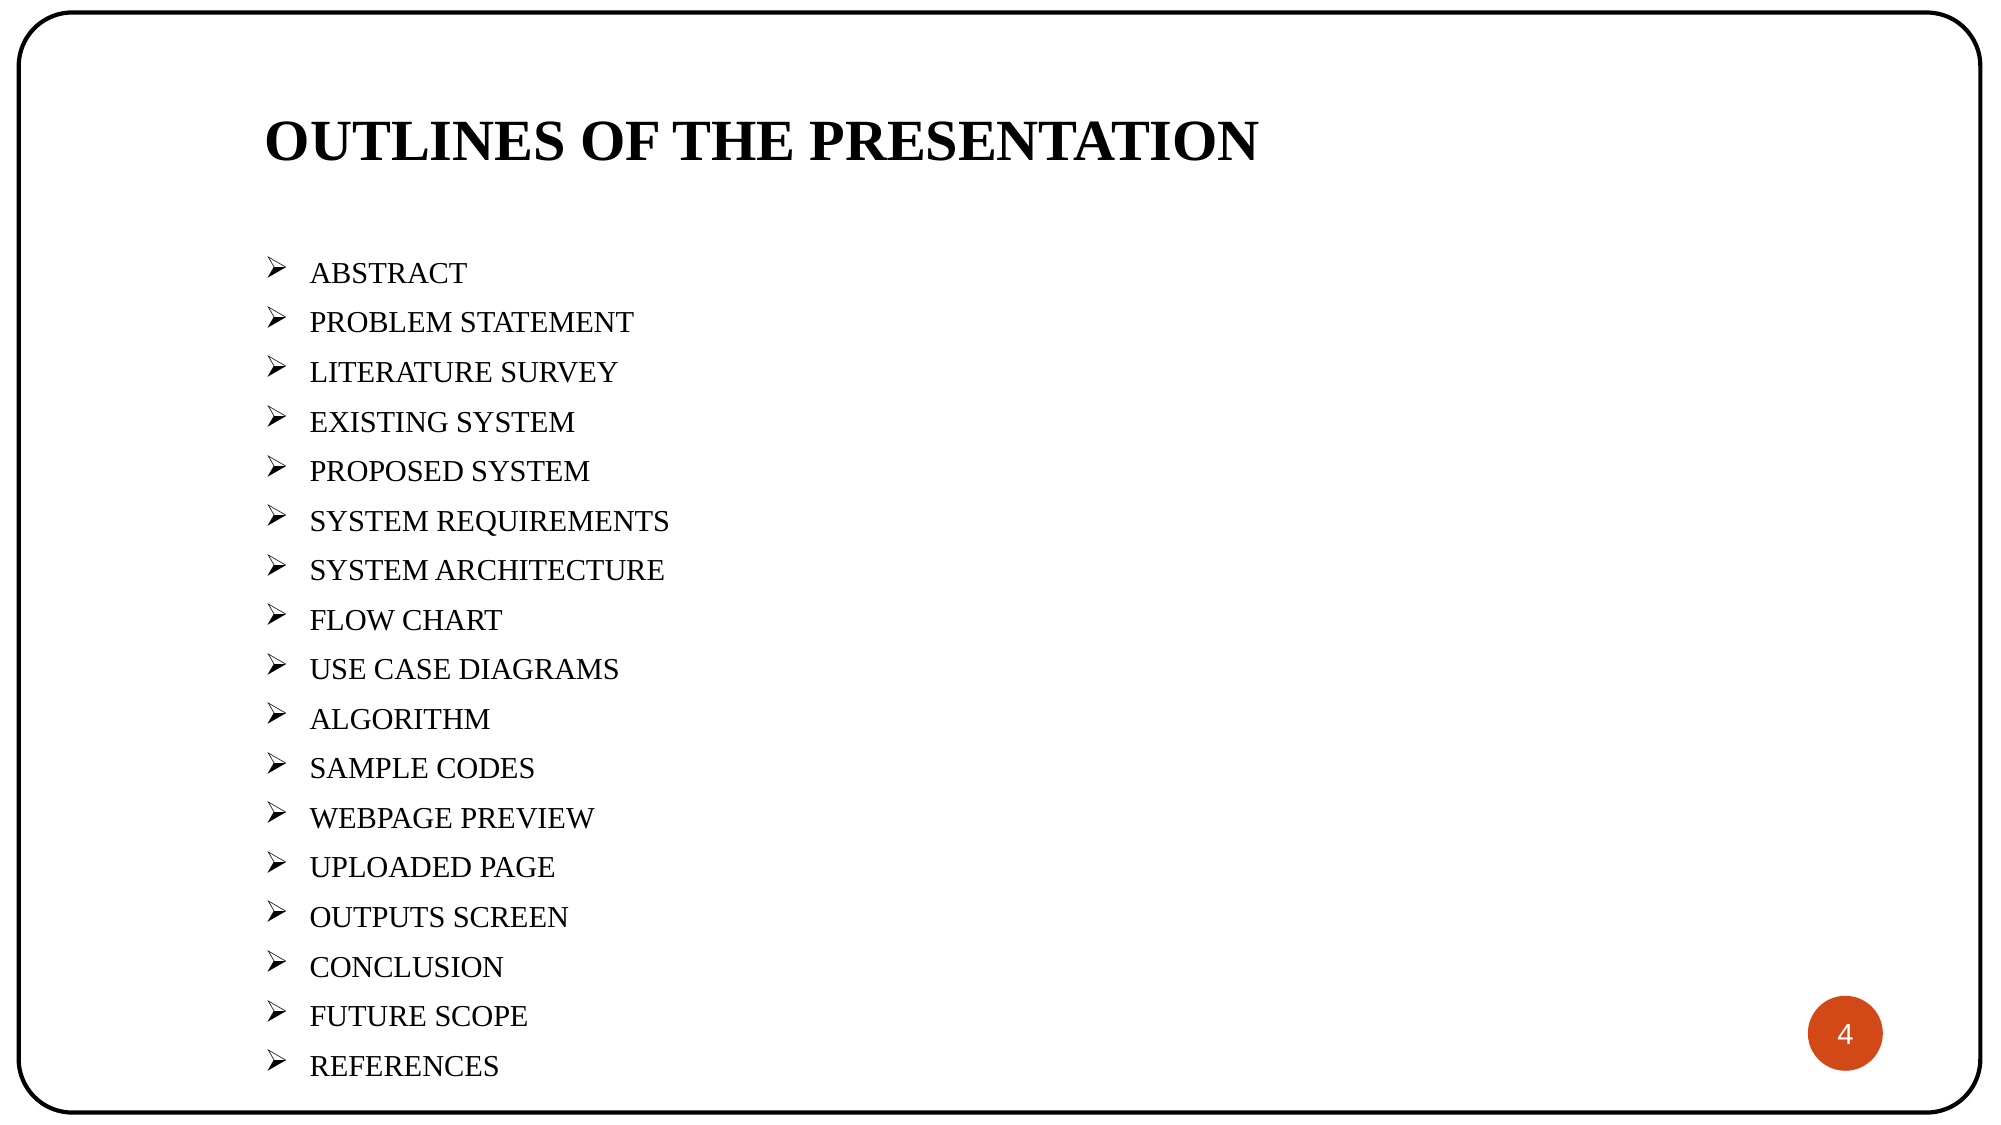

# OUTLINES OF THE PRESENTATION

ABSTRACT
PROBLEM STATEMENT
LITERATURE SURVEY
EXISTING SYSTEM
PROPOSED SYSTEM
SYSTEM REQUIREMENTS
SYSTEM ARCHITECTURE
FLOW CHART
USE CASE DIAGRAMS
ALGORITHM
SAMPLE CODES
WEBPAGE PREVIEW
UPLOADED PAGE
OUTPUTS SCREEN
CONCLUSION
FUTURE SCOPE
REFERENCES

4